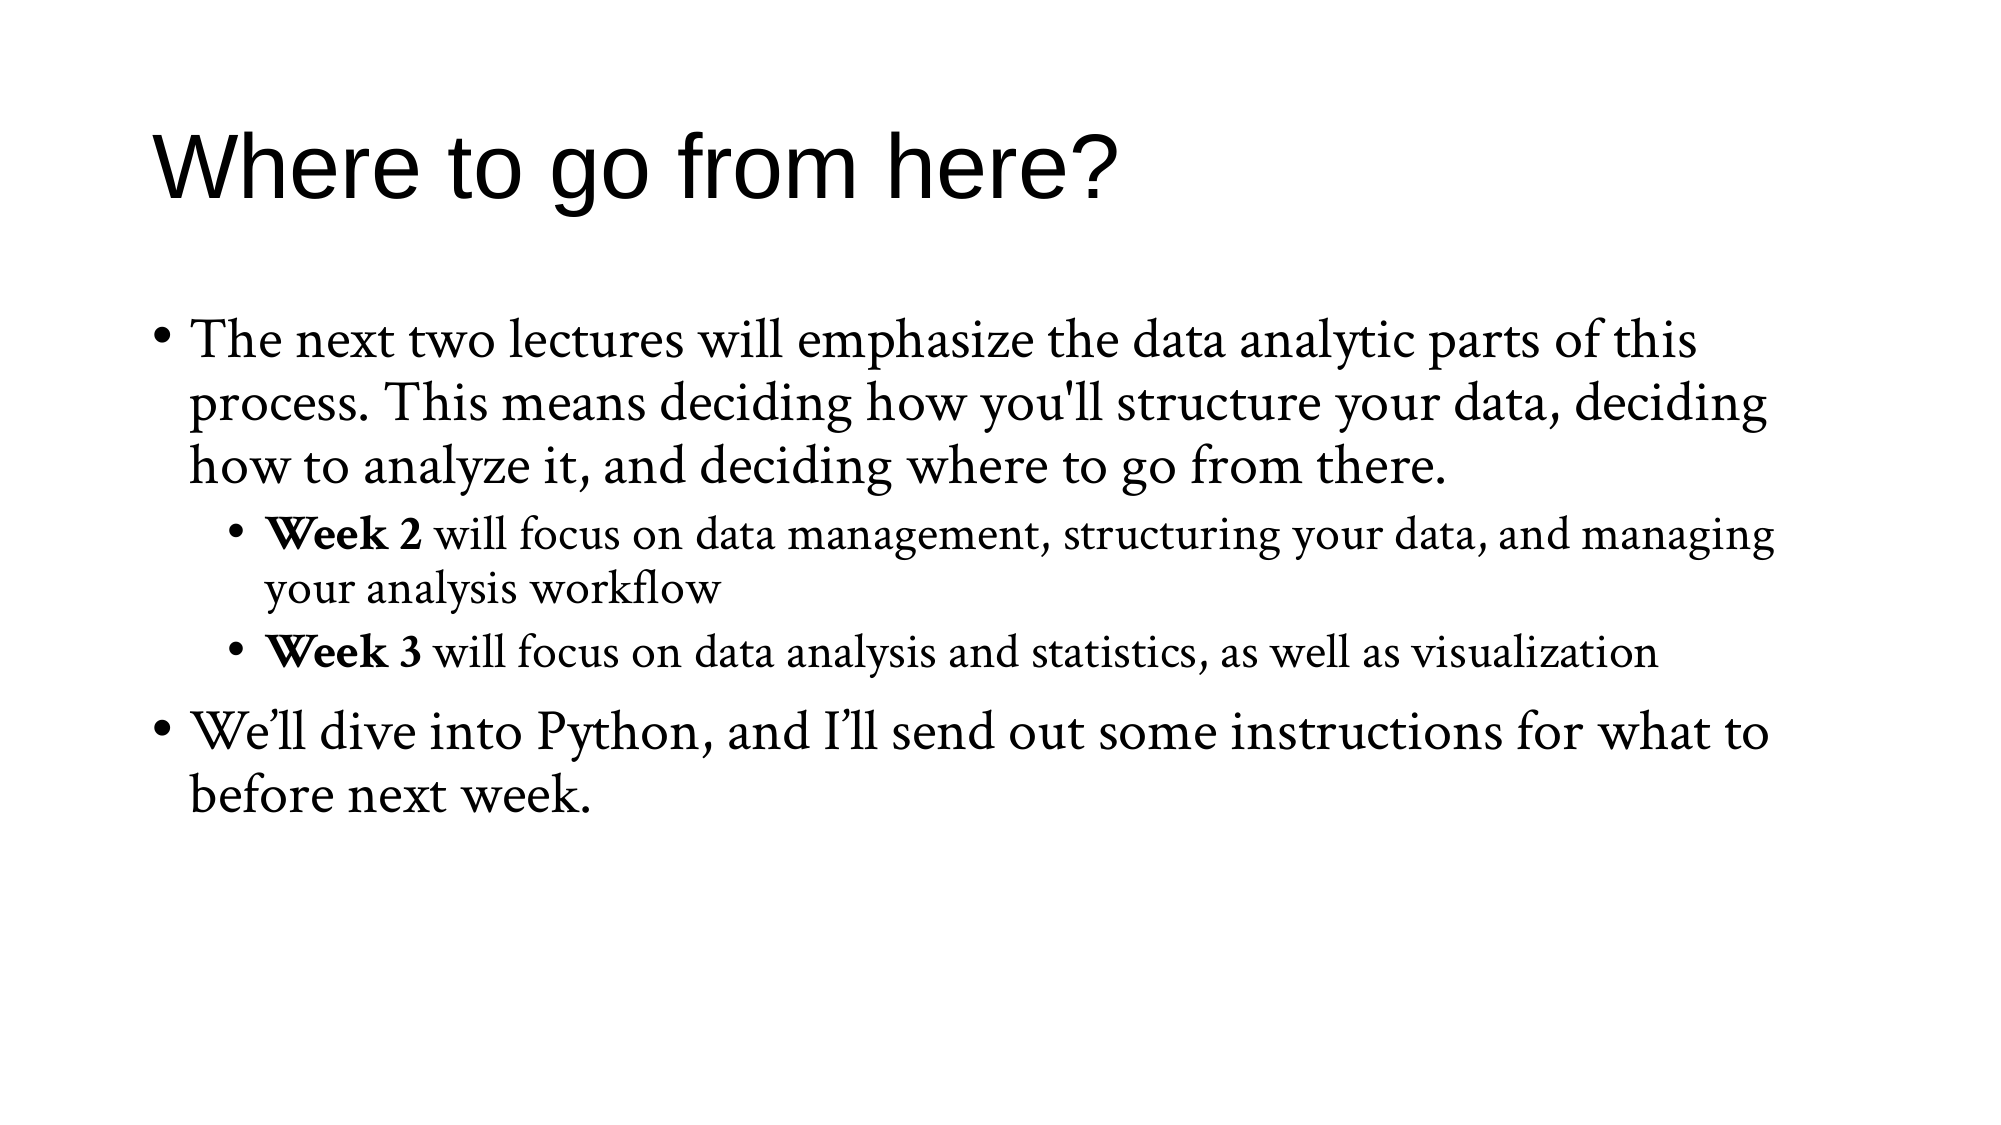

# Where to go from here?
The next two lectures will emphasize the data analytic parts of this process. This means deciding how you'll structure your data, deciding how to analyze it, and deciding where to go from there.
Week 2 will focus on data management, structuring your data, and managing your analysis workflow
Week 3 will focus on data analysis and statistics, as well as visualization
We’ll dive into Python, and I’ll send out some instructions for what to before next week.